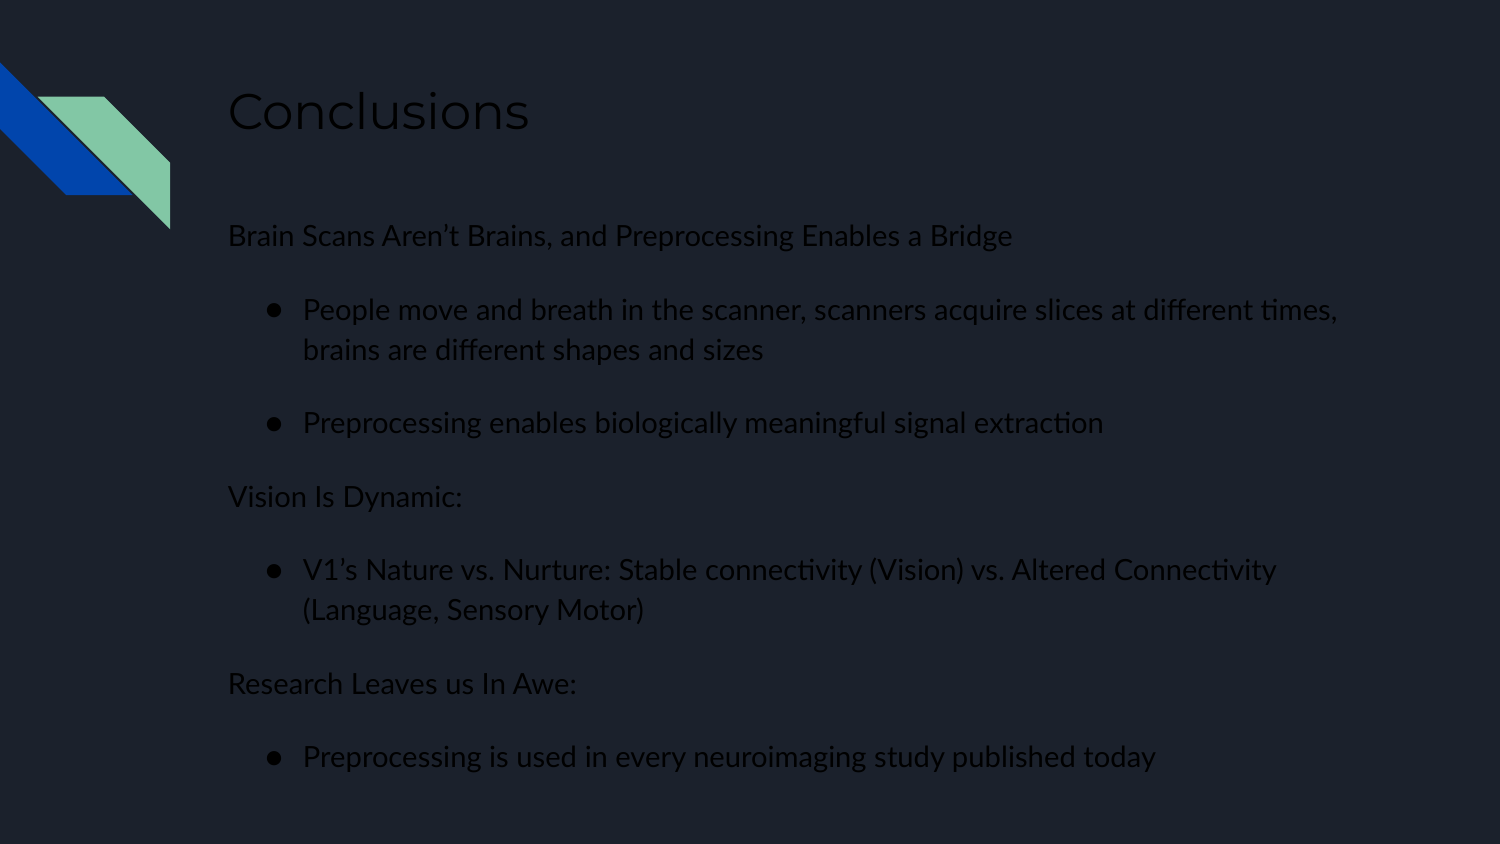

# Conclusions
Brain Scans Aren’t Brains, and Preprocessing Enables a Bridge
People move and breath in the scanner, scanners acquire slices at different times, brains are different shapes and sizes
Preprocessing enables biologically meaningful signal extraction
Vision Is Dynamic:
V1’s Nature vs. Nurture: Stable connectivity (Vision) vs. Altered Connectivity (Language, Sensory Motor)
Research Leaves us In Awe:
Preprocessing is used in every neuroimaging study published today